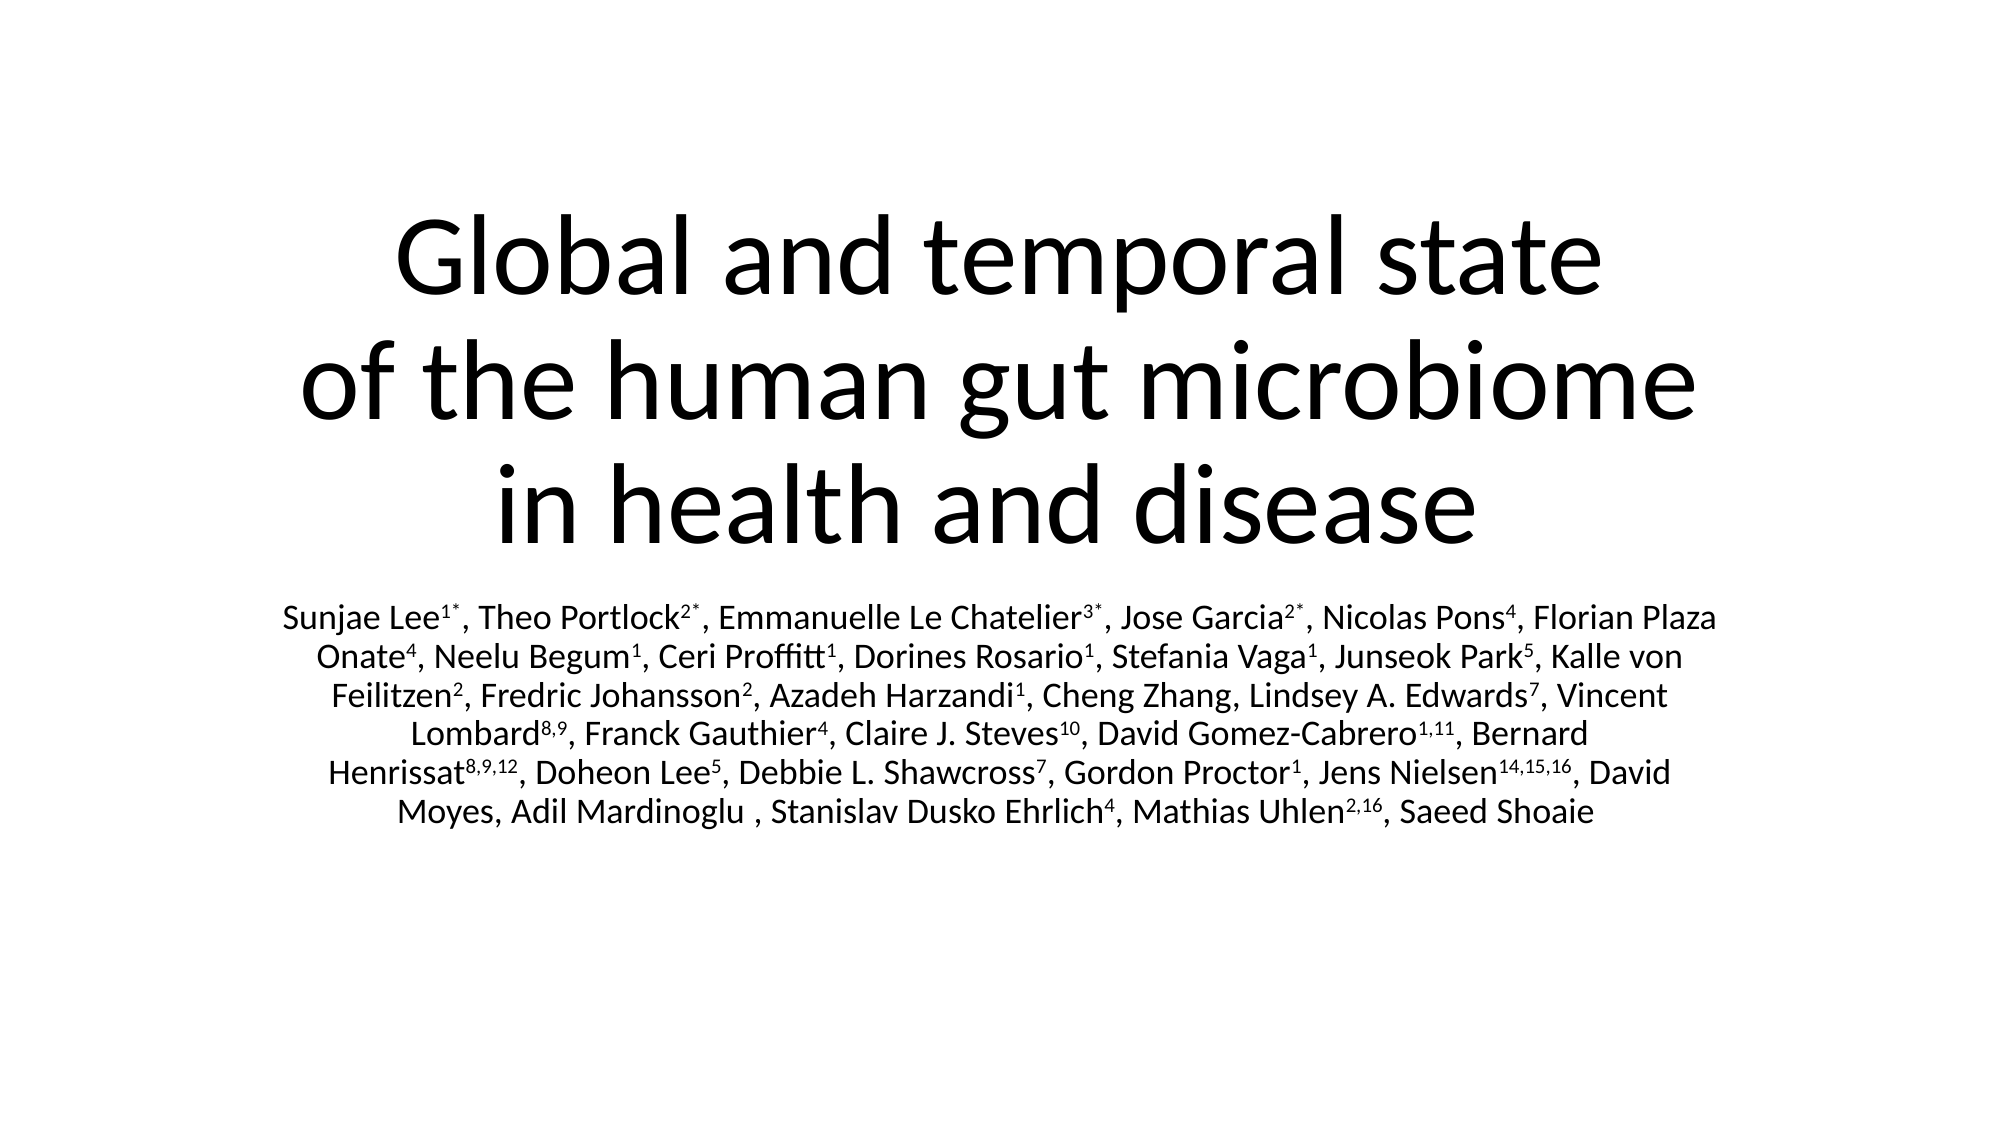

# Global and temporal state of the human gut microbiome in health and disease
Sunjae Lee1*, Theo Portlock2*, Emmanuelle Le Chatelier3*, Jose Garcia2*, Nicolas Pons4, Florian Plaza Onate4, Neelu Begum1, Ceri Proffitt1, Dorines Rosario1, Stefania Vaga1, Junseok Park5, Kalle von Feilitzen2, Fredric Johansson2, Azadeh Harzandi1, Cheng Zhang, Lindsey A. Edwards7, Vincent Lombard8,9, Franck Gauthier4, Claire J. Steves10, David Gomez-Cabrero1,11, Bernard Henrissat8,9,12, Doheon Lee5, Debbie L. Shawcross7, Gordon Proctor1, Jens Nielsen14,15,16, David Moyes, Adil Mardinoglu , Stanislav Dusko Ehrlich4, Mathias Uhlen2,16, Saeed Shoaie